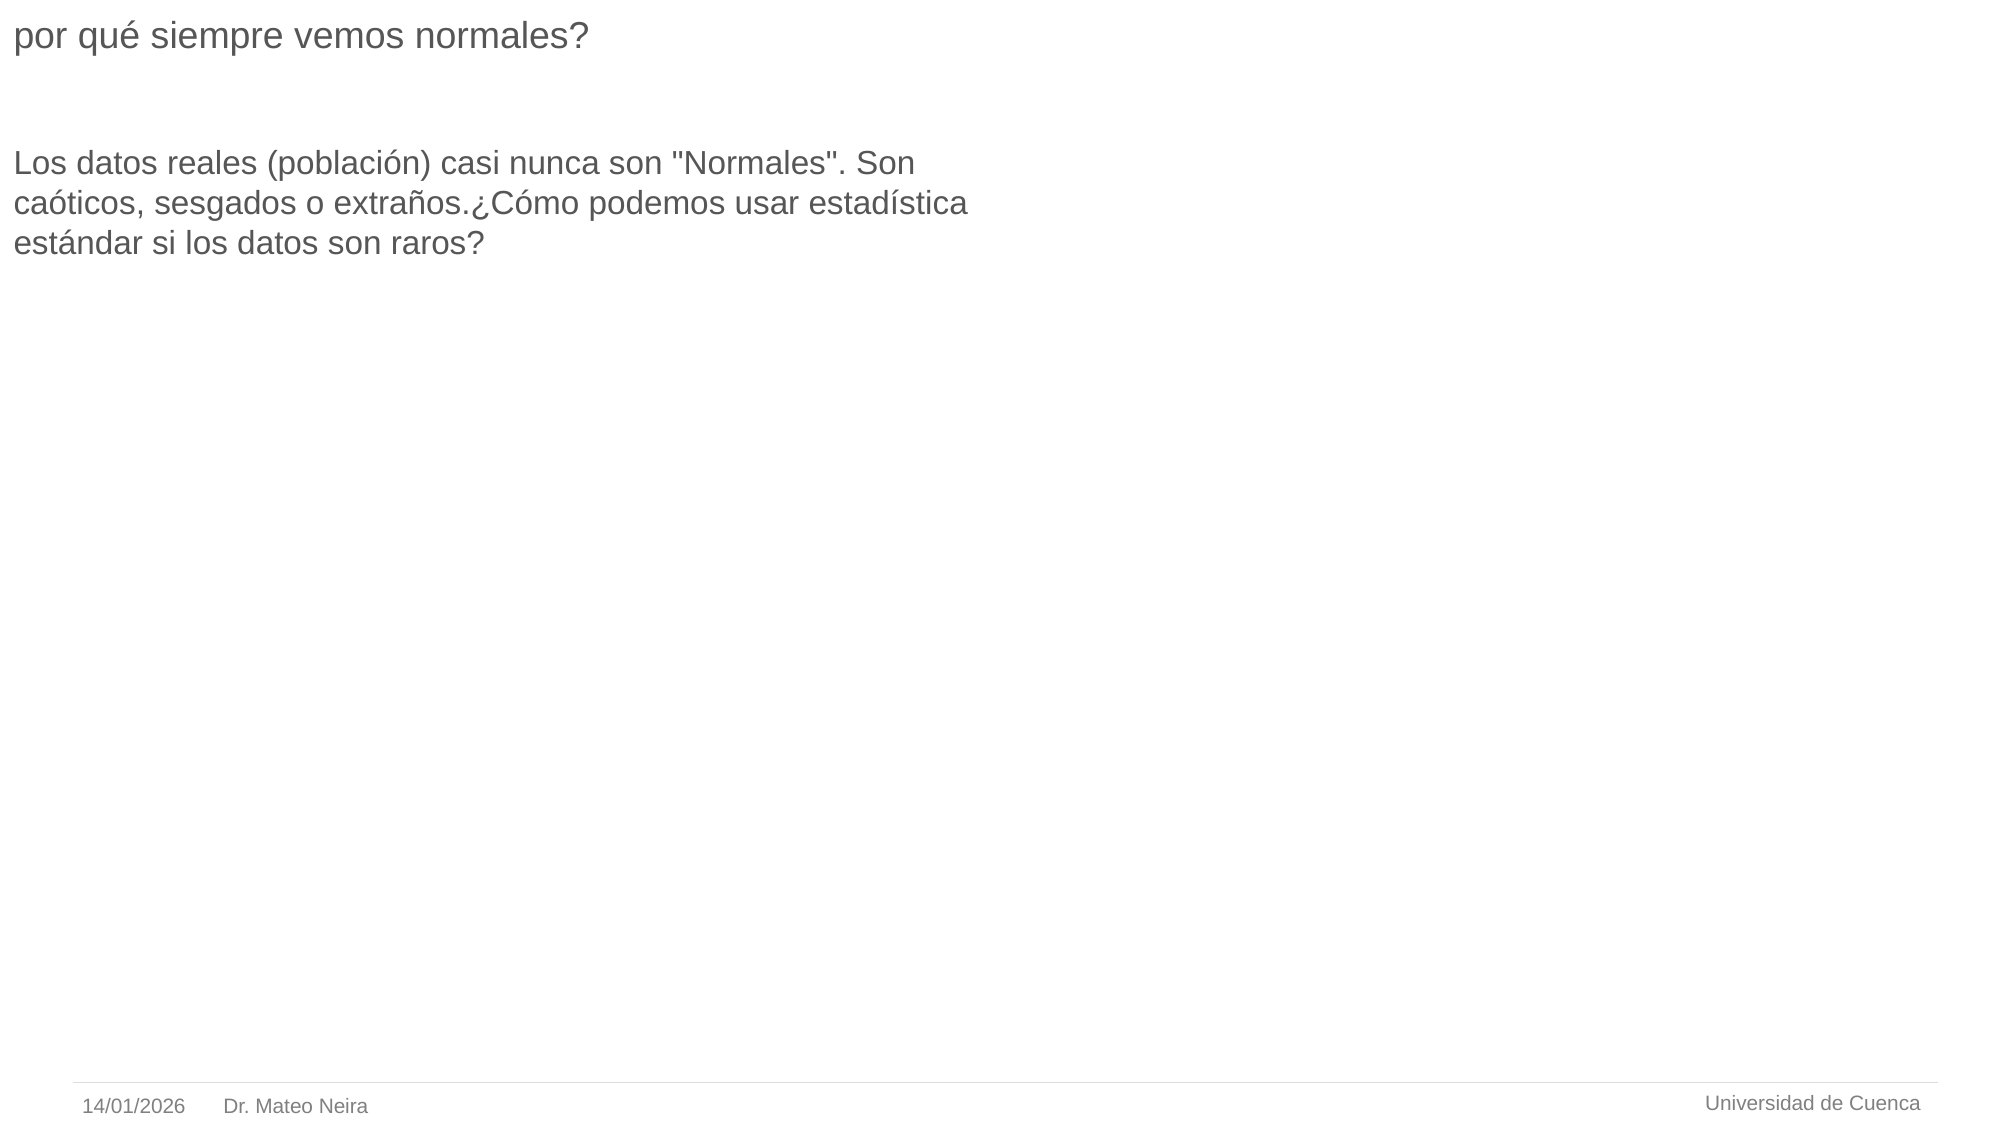

# por qué siempre vemos normales?
Los datos reales (población) casi nunca son "Normales". Son caóticos, sesgados o extraños.¿Cómo podemos usar estadística estándar si los datos son raros?